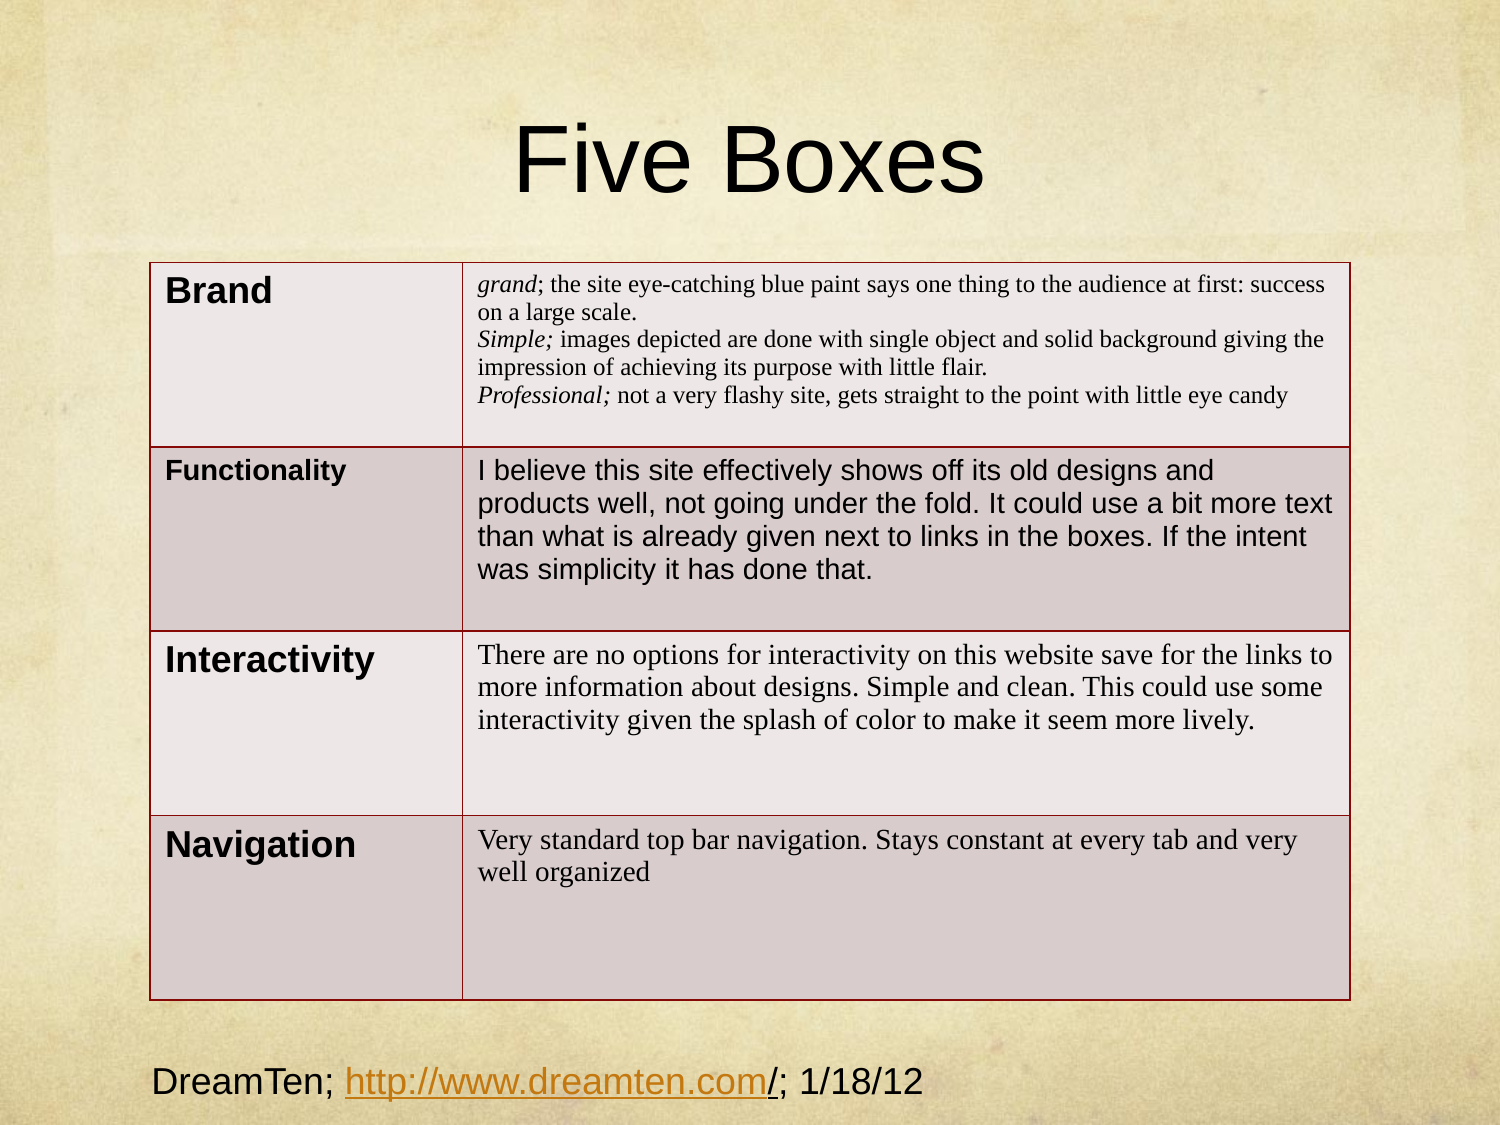

# Five Boxes
| Brand | grand; the site eye-catching blue paint says one thing to the audience at first: success on a large scale. Simple; images depicted are done with single object and solid background giving the impression of achieving its purpose with little flair. Professional; not a very flashy site, gets straight to the point with little eye candy |
| --- | --- |
| Functionality | I believe this site effectively shows off its old designs and products well, not going under the fold. It could use a bit more text than what is already given next to links in the boxes. If the intent was simplicity it has done that. |
| Interactivity | There are no options for interactivity on this website save for the links to more information about designs. Simple and clean. This could use some interactivity given the splash of color to make it seem more lively. |
| Navigation | Very standard top bar navigation. Stays constant at every tab and very well organized |
DreamTen; http://www.dreamten.com/; 1/18/12